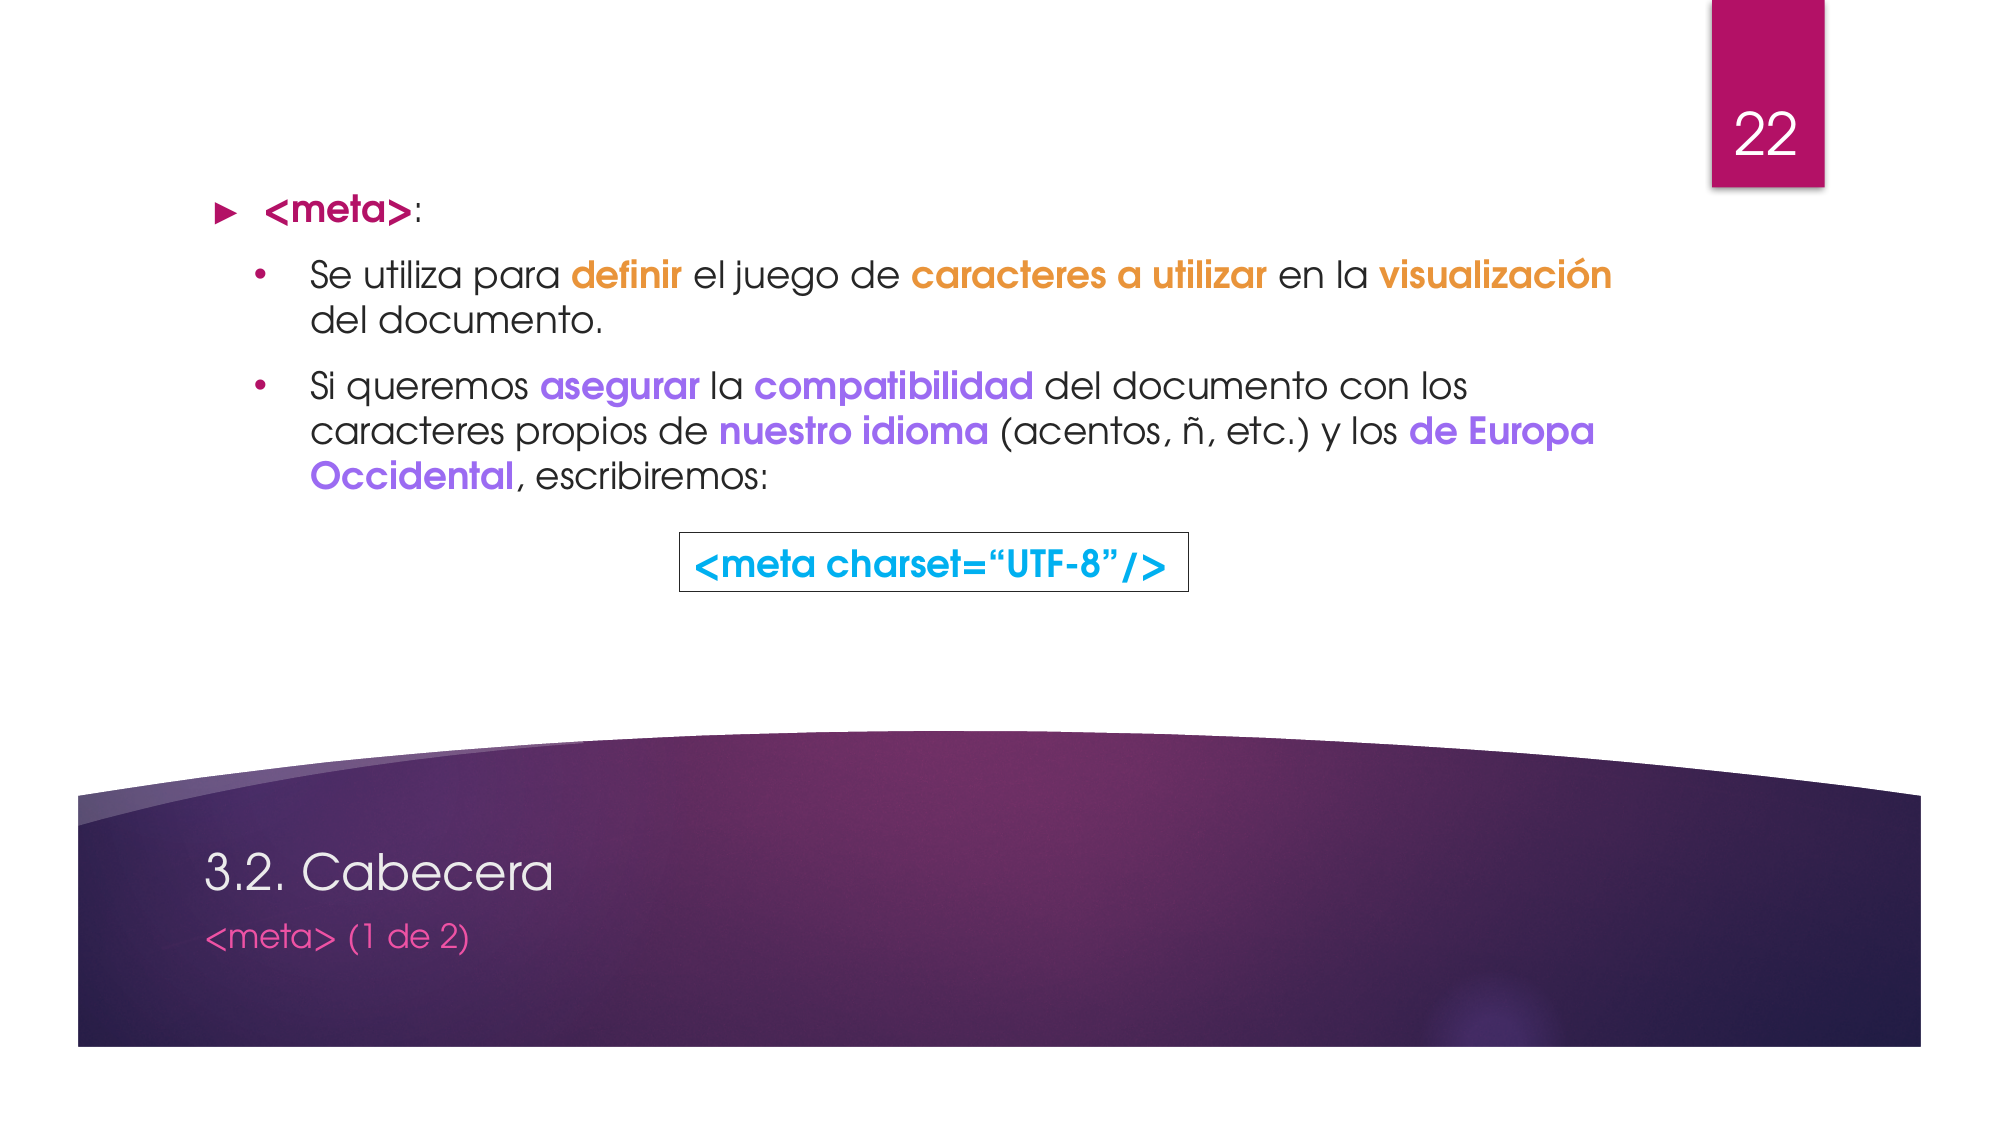

22
<meta>:
Se utiliza para definir el juego de caracteres a utilizar en la visualización del documento.
Si queremos asegurar la compatibilidad del documento con los caracteres propios de nuestro idioma (acentos, ñ, etc.) y los de Europa Occidental, escribiremos:
<meta charset=“UTF-8”/>
# 3.2. Cabecera
<meta> (1 de 2)